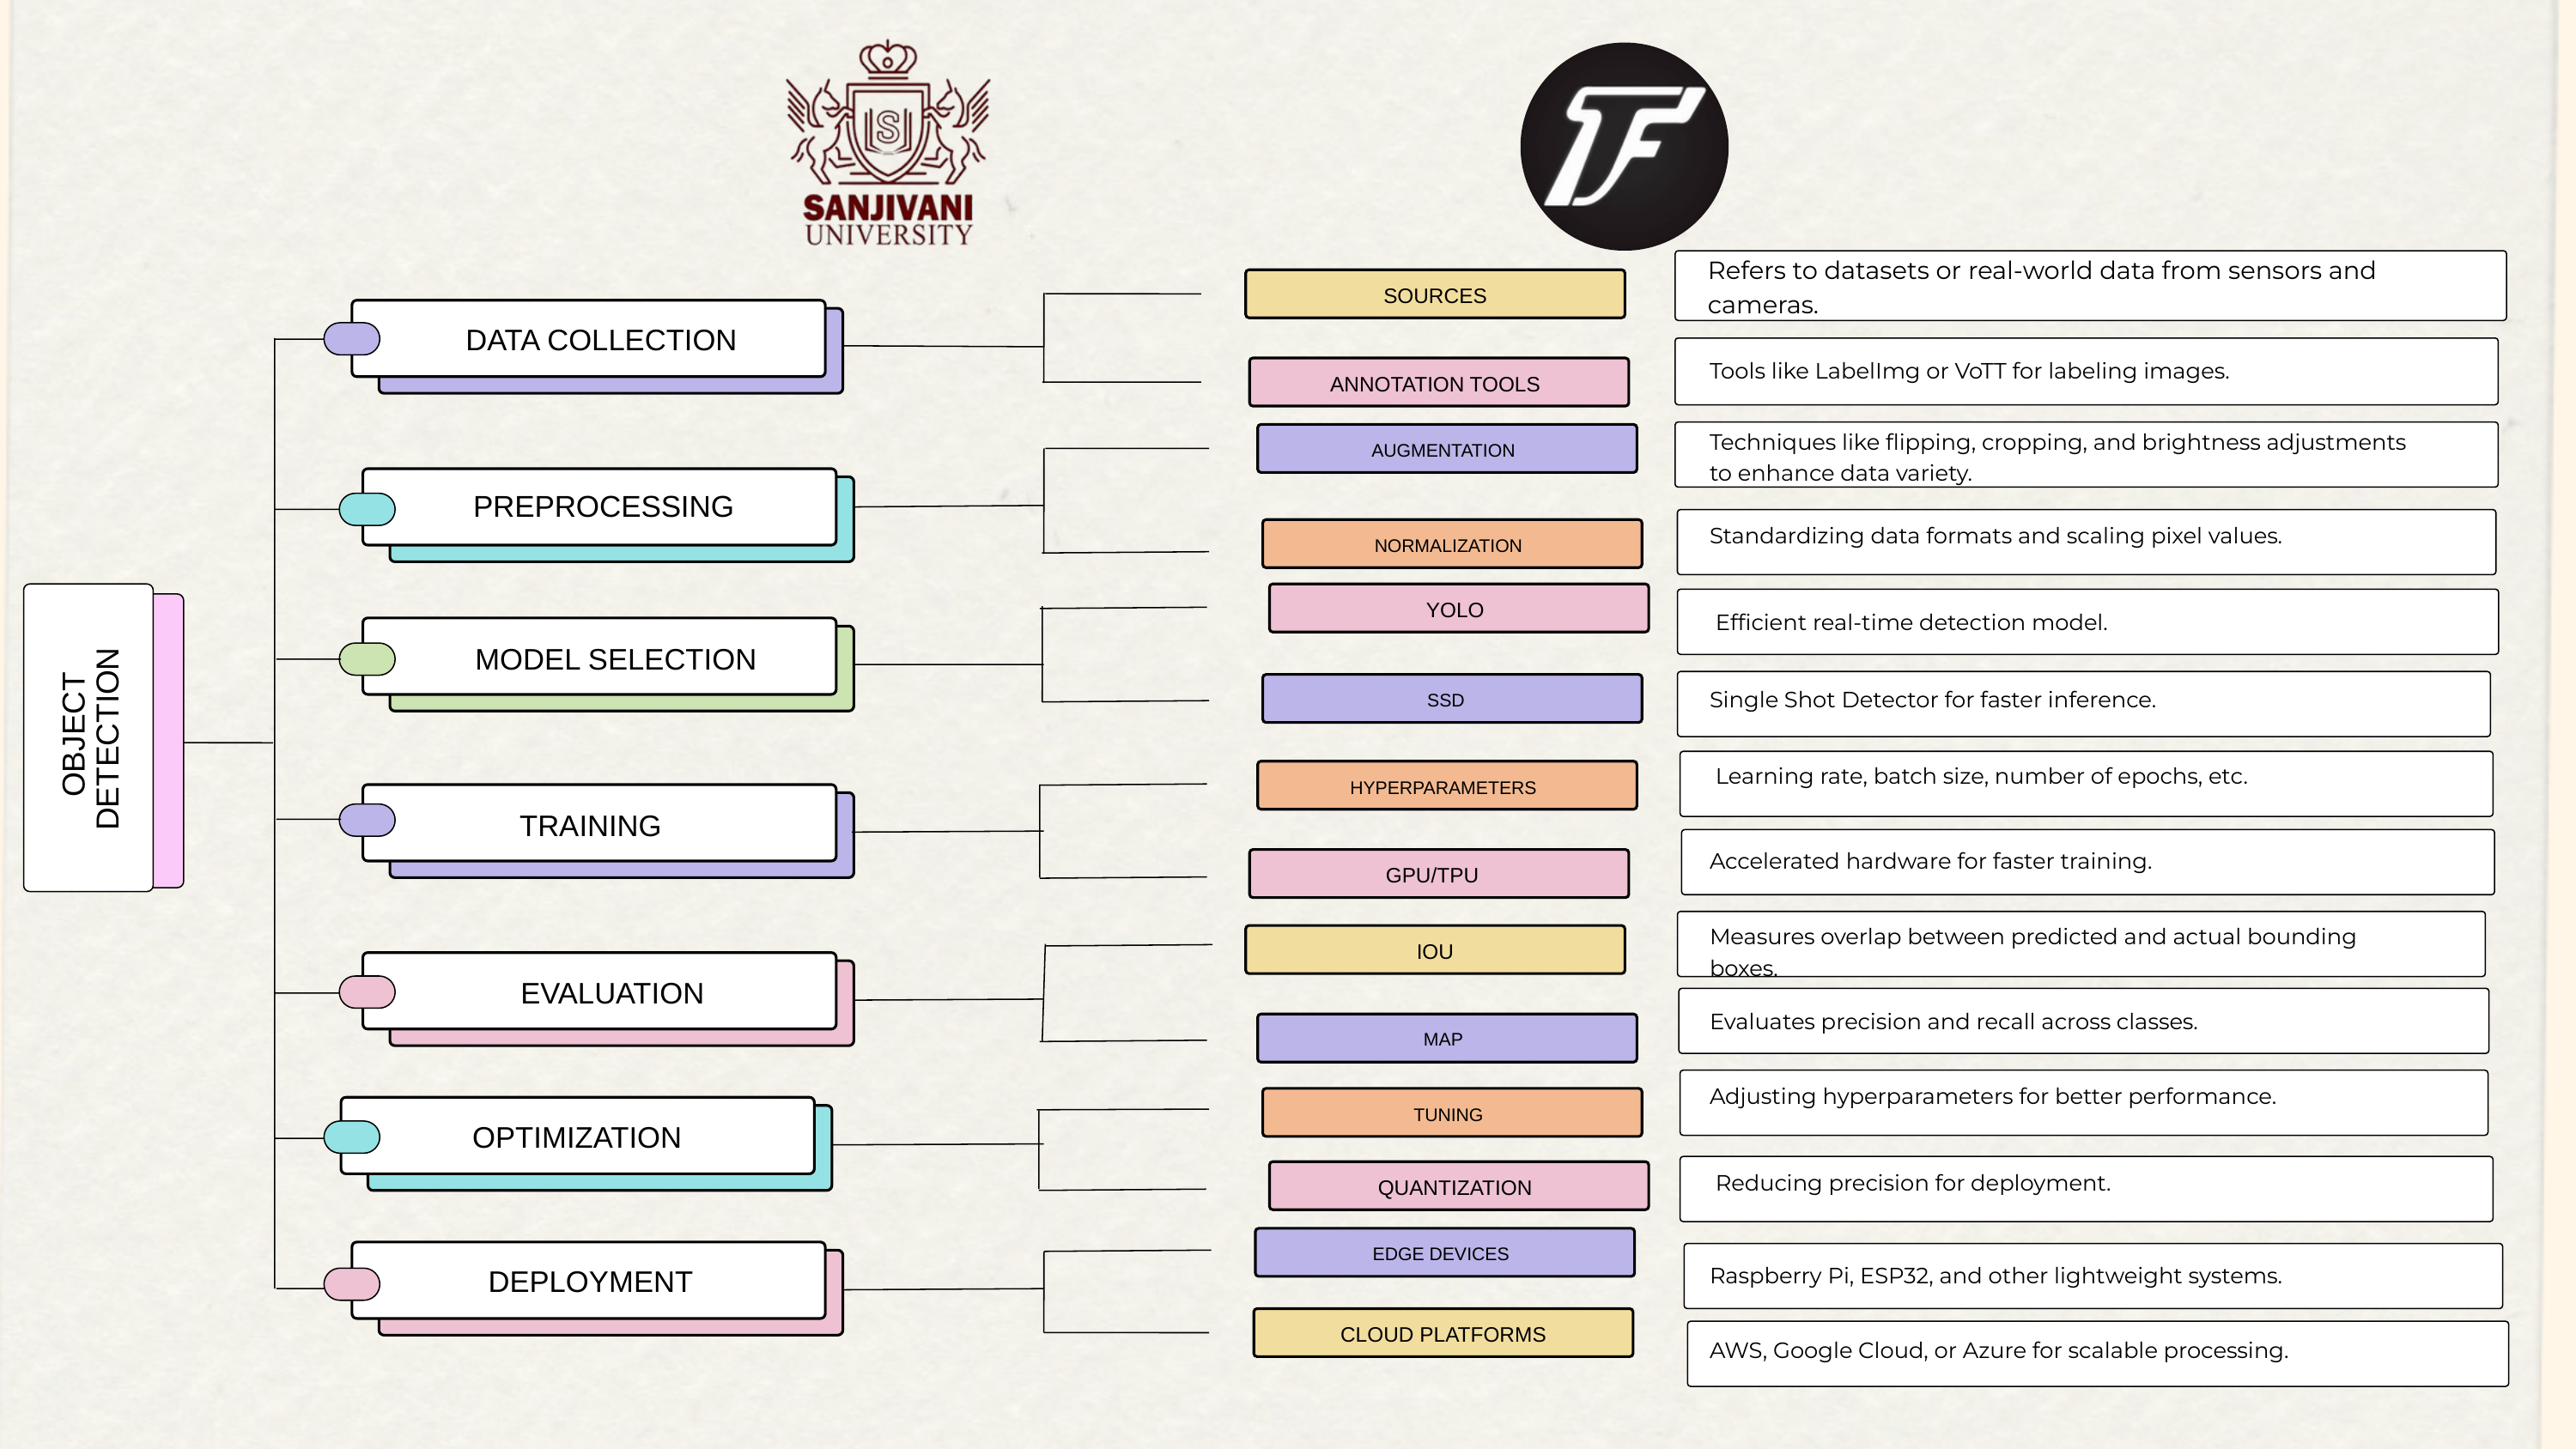

Refers to datasets or real-world data from sensors and cameras.

SOURCES

DATA COLLECTION

Tools like LabelImg or VoTT for labeling images.

ANNOTATION TOOLS

Techniques like flipping, cropping, and brightness adjustments
to enhance data variety.

AUGMENTATION

 PREPROCESSING

Standardizing data formats and scaling pixel values.

NORMALIZATION

YOLO

 Efficient real-time detection model.

MODEL SELECTION

SSD
Single Shot Detector for faster inference.

OBJECT DETECTION

 Learning rate, batch size, number of epochs, etc.

HYPERPARAMETERS

 TRAINING

Accelerated hardware for faster training.

GPU/TPU

Measures overlap between predicted and actual bounding boxes.

IOU

 EVALUATION

Evaluates precision and recall across classes.

MAP

Adjusting hyperparameters for better performance.

TUNING

 OPTIMIZATION

QUANTIZATION
 Reducing precision for deployment.

EDGE DEVICES

Raspberry Pi, ESP32, and other lightweight systems.

 DEPLOYMENT

CLOUD PLATFORMS

AWS, Google Cloud, or Azure for scalable processing.